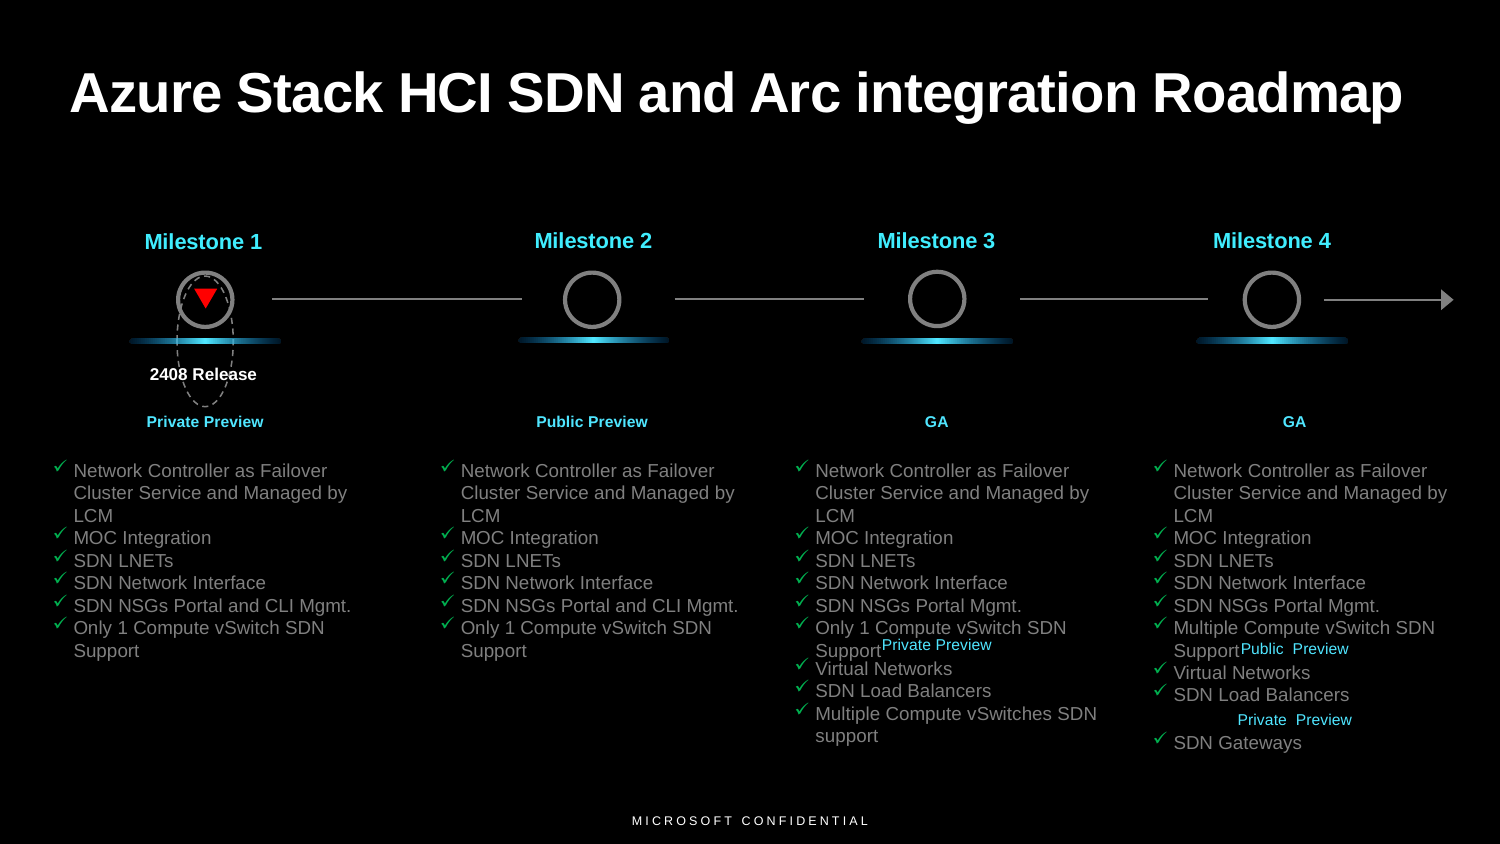

# Azure Stack HCI SDN and Arc integration Roadmap
Milestone 3
Milestone 4
Milestone 2
Milestone 1

2408 Release
Private Preview
Public Preview
GA
GA
Network Controller as Failover Cluster Service and Managed by LCM
MOC Integration
SDN LNETs
SDN Network Interface
SDN NSGs Portal and CLI Mgmt.
Only 1 Compute vSwitch SDN Support
Network Controller as Failover Cluster Service and Managed by LCM
MOC Integration
SDN LNETs
SDN Network Interface
SDN NSGs Portal and CLI Mgmt.
Only 1 Compute vSwitch SDN Support
Network Controller as Failover Cluster Service and Managed by LCM
MOC Integration
SDN LNETs
SDN Network Interface
SDN NSGs Portal Mgmt.
Only 1 Compute vSwitch SDN Support
Network Controller as Failover Cluster Service and Managed by LCM
MOC Integration
SDN LNETs
SDN Network Interface
SDN NSGs Portal Mgmt.
Multiple Compute vSwitch SDN Support
Private Preview
Public  Preview
Virtual Networks
SDN Load Balancers
Multiple Compute vSwitches SDN support
Virtual Networks
SDN Load Balancers
Private  Preview
SDN Gateways